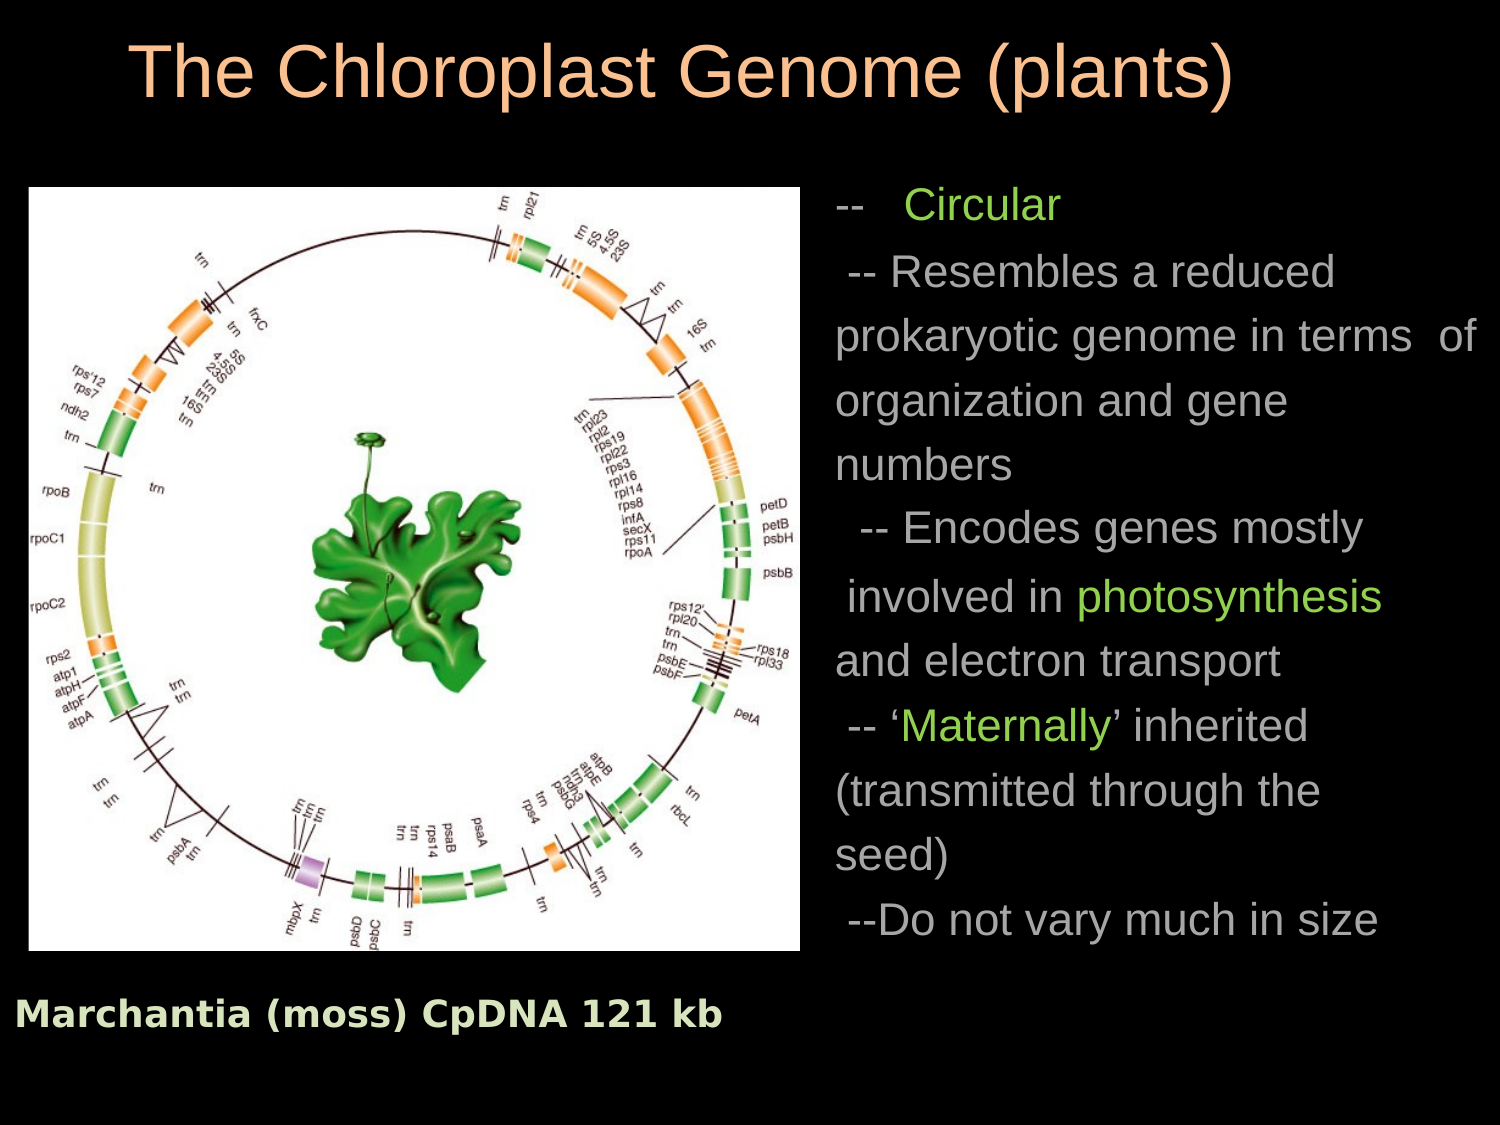

# The Chloroplast Genome (plants)
-­‐   Circular
-­‐ Resembles a reduced  prokaryotic genome in terms  of organization and gene  numbers
-­‐ Encodes genes mostly
involved in photosynthesis  and electron transport
-­‐ ‘Maternally’ inherited  (transmitted through the seed)
--Do not vary much in size

Marchantia (moss) CpDNA 121 kb